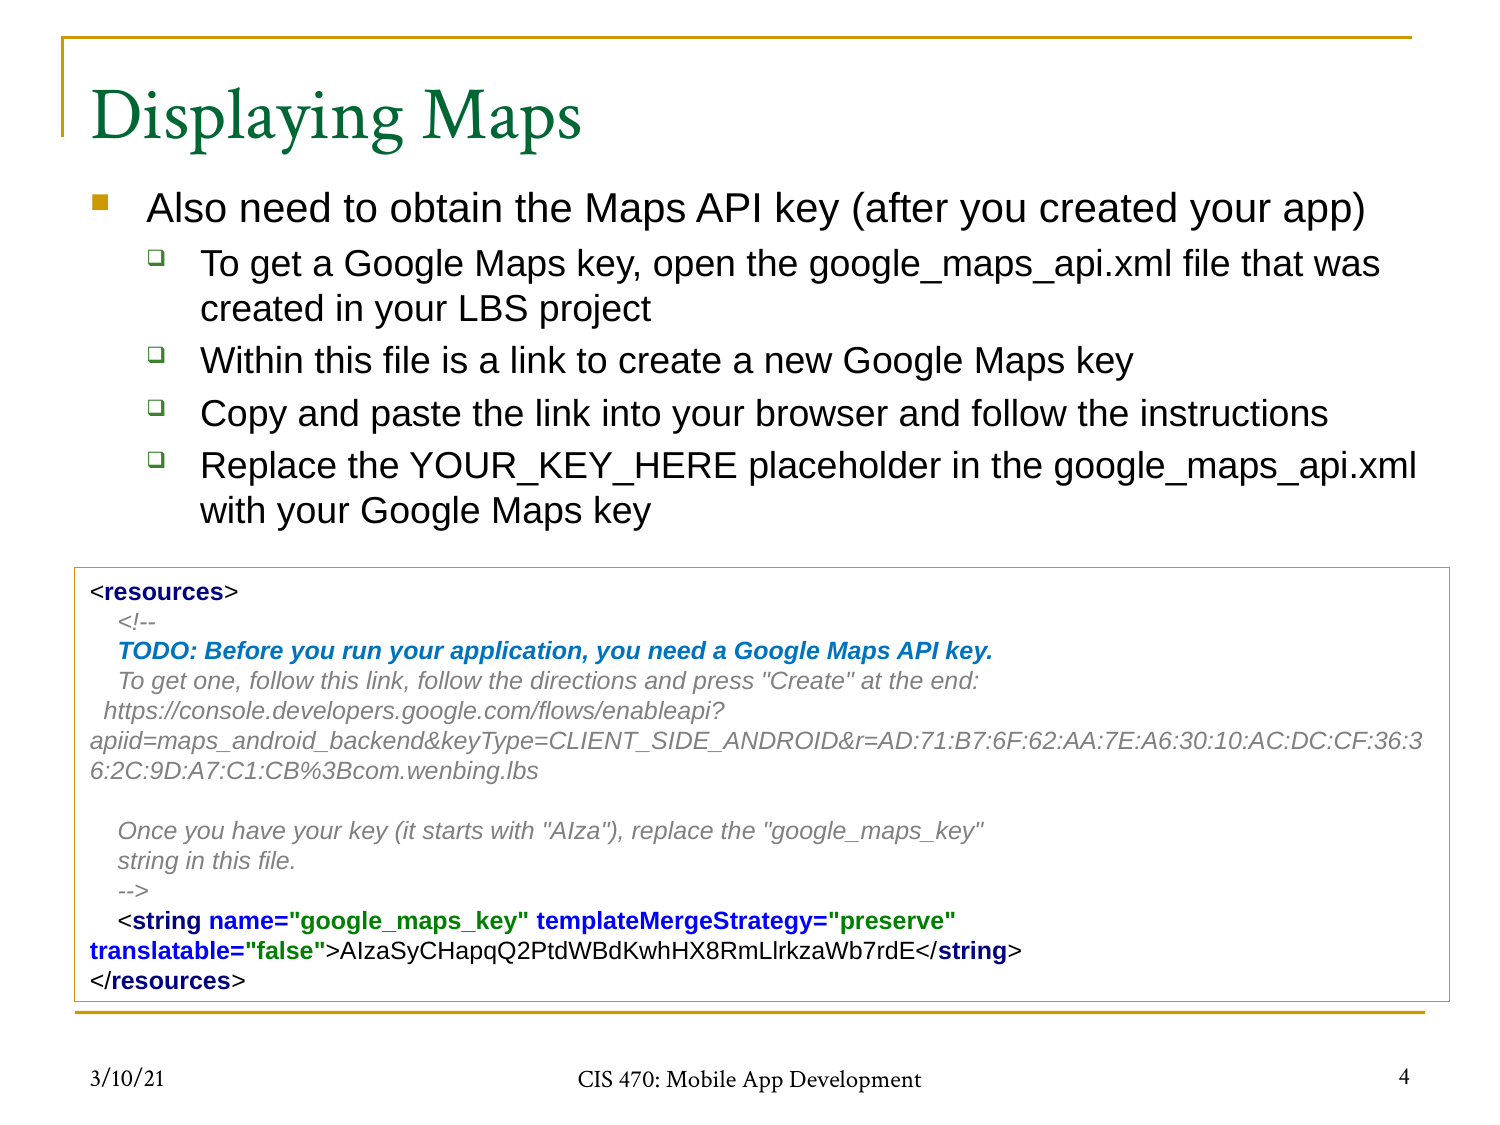

Displaying Maps
Also need to obtain the Maps API key (after you created your app)
To get a Google Maps key, open the google_maps_api.xml file that was created in your LBS project
Within this file is a link to create a new Google Maps key
Copy and paste the link into your browser and follow the instructions
Replace the YOUR_KEY_HERE placeholder in the google_maps_api.xml with your Google Maps key

<resources>
    <!--
    TODO: Before you run your application, you need a Google Maps API key.
    To get one, follow this link, follow the directions and press "Create" at the end:
  https://console.developers.google.com/flows/enableapi?apiid=maps_android_backend&keyType=CLIENT_SIDE_ANDROID&r=AD:71:B7:6F:62:AA:7E:A6:30:10:AC:DC:CF:36:36:2C:9D:A7:C1:CB%3Bcom.wenbing.lbs
    Once you have your key (it starts with "AIza"), replace the "google_maps_key"
    string in this file.
    -->
    <string name="google_maps_key" templateMergeStrategy="preserve" translatable="false">AIzaSyCHapqQ2PtdWBdKwhHX8RmLlrkzaWb7rdE</string>
</resources>
3/10/21
4
CIS 470: Mobile App Development